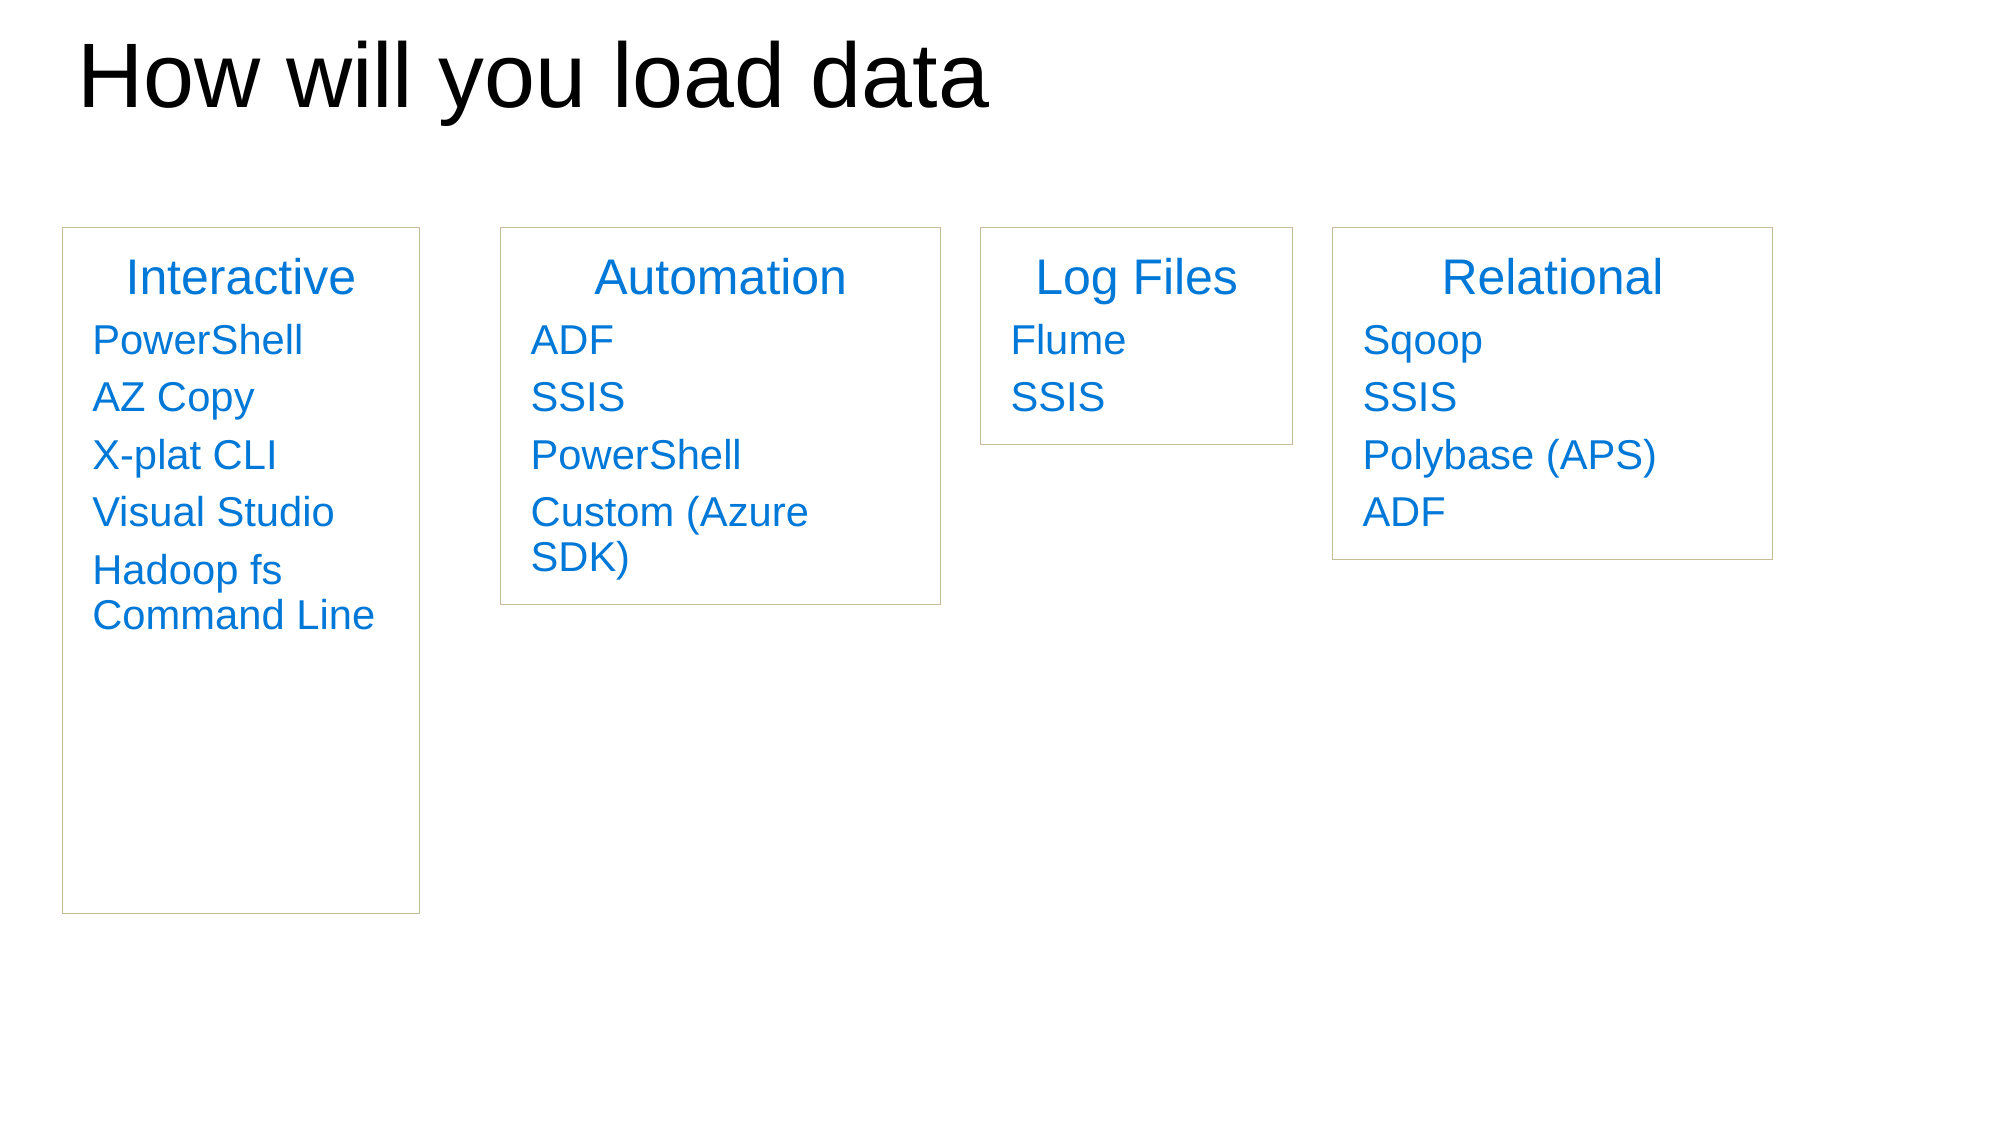

# How will you load data
Interactive
PowerShell
AZ Copy
X-plat CLI
Visual Studio
Hadoop fs Command Line
Automation
ADF
SSIS
PowerShell
Custom (Azure SDK)
Relational
Sqoop
SSIS
Polybase (APS)
ADF
Log Files
Flume
SSIS